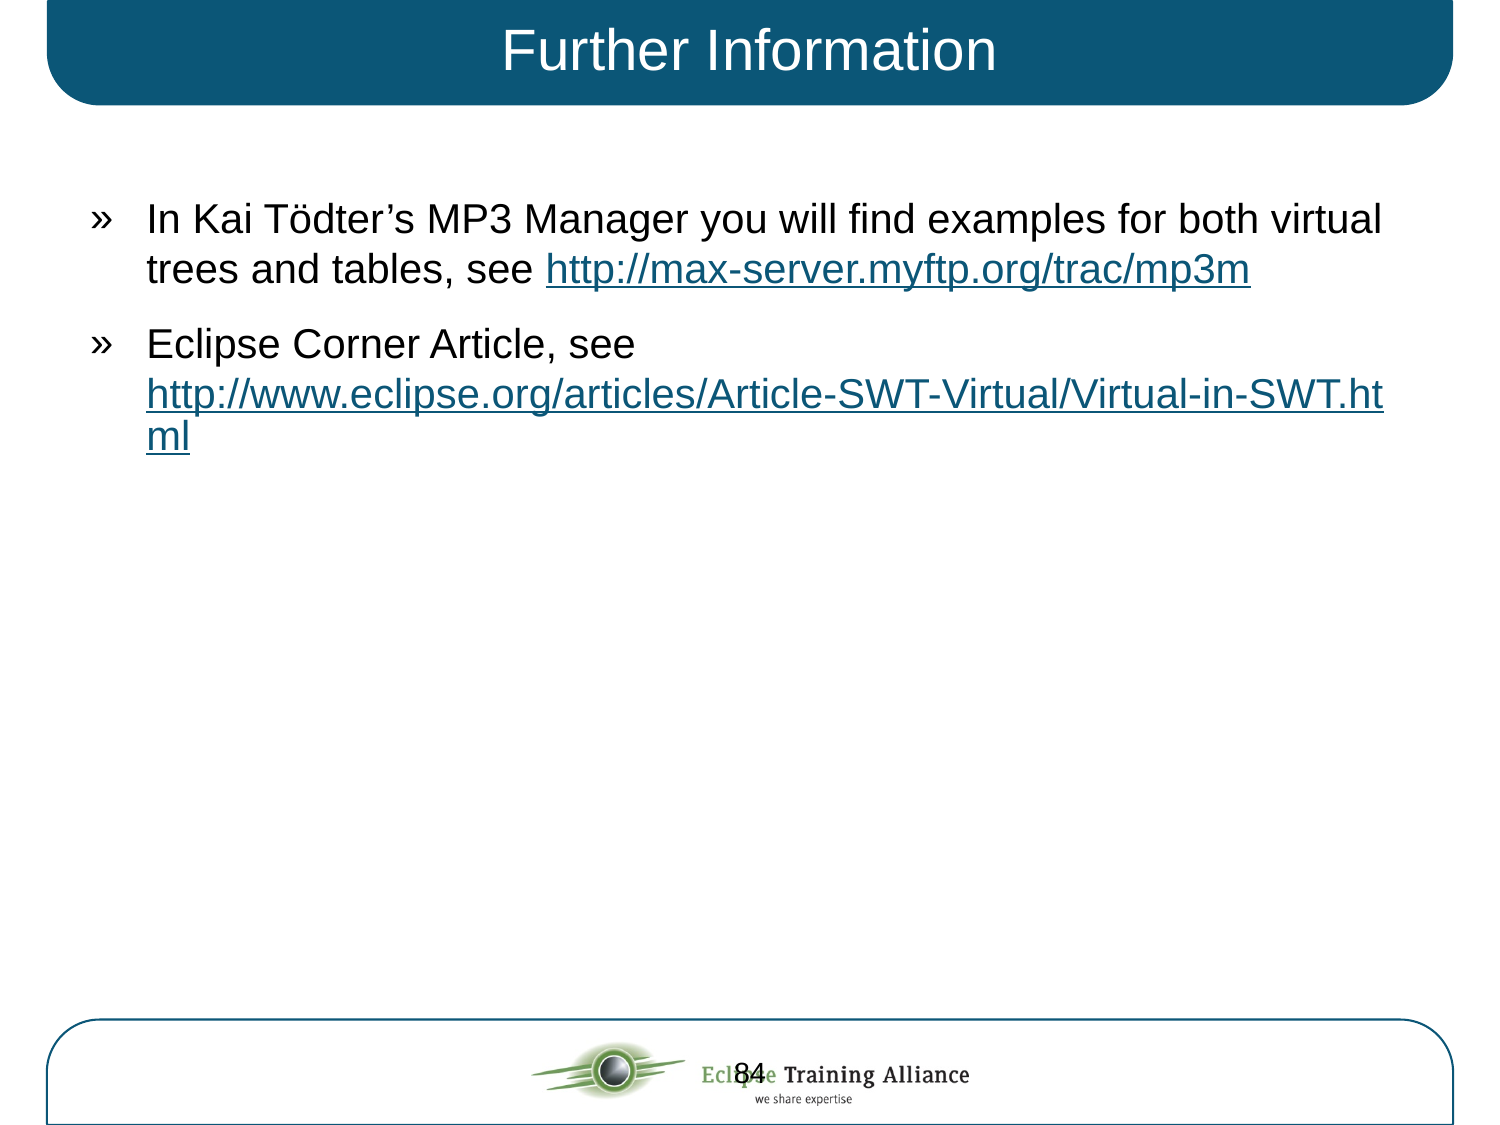

# Further Information
In Kai Tödter’s MP3 Manager you will find examples for both virtual trees and tables, see http://max-server.myftp.org/trac/mp3m
Eclipse Corner Article, see http://www.eclipse.org/articles/Article-SWT-Virtual/Virtual-in-SWT.html

84